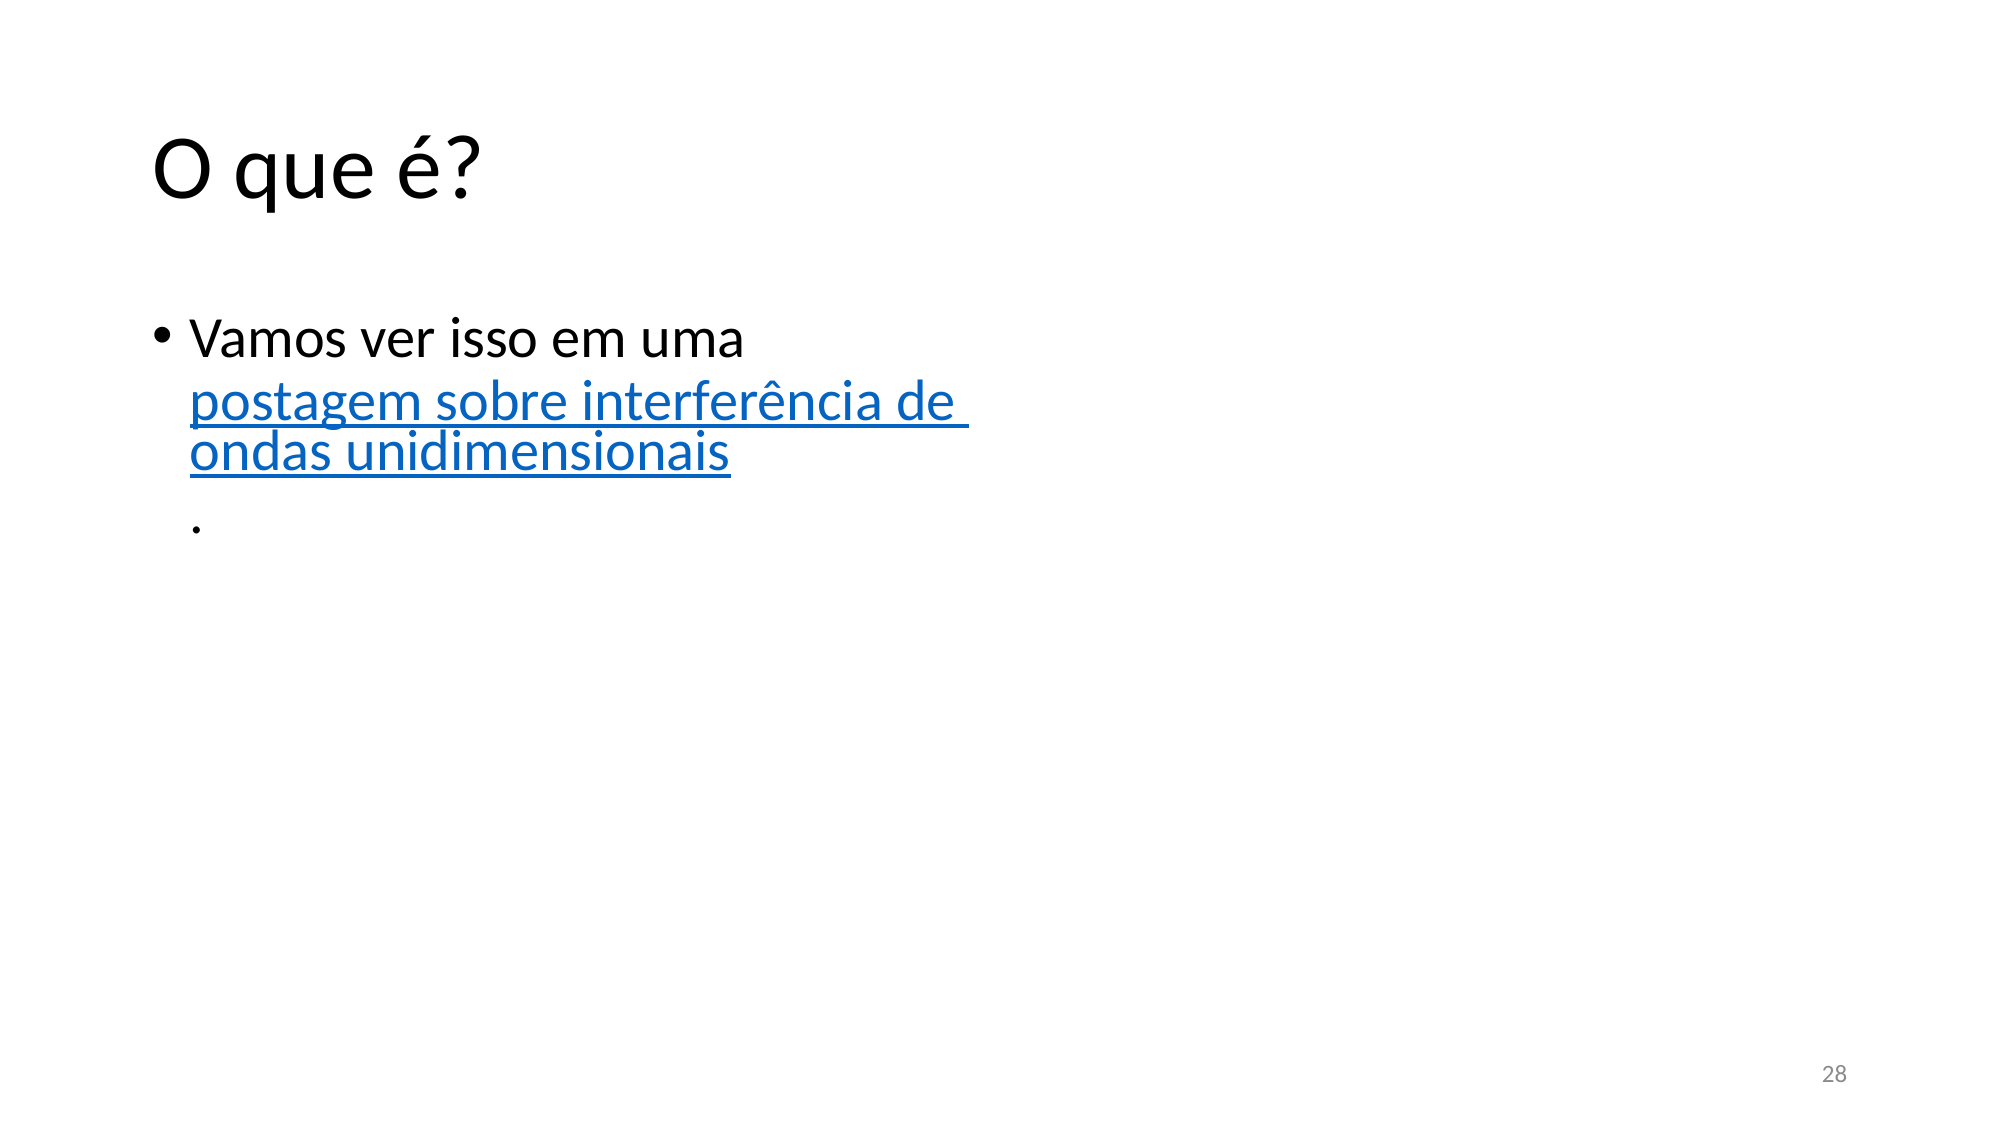

# O que é?
Vamos ver isso em uma postagem sobre interferência de ondas unidimensionais.

28